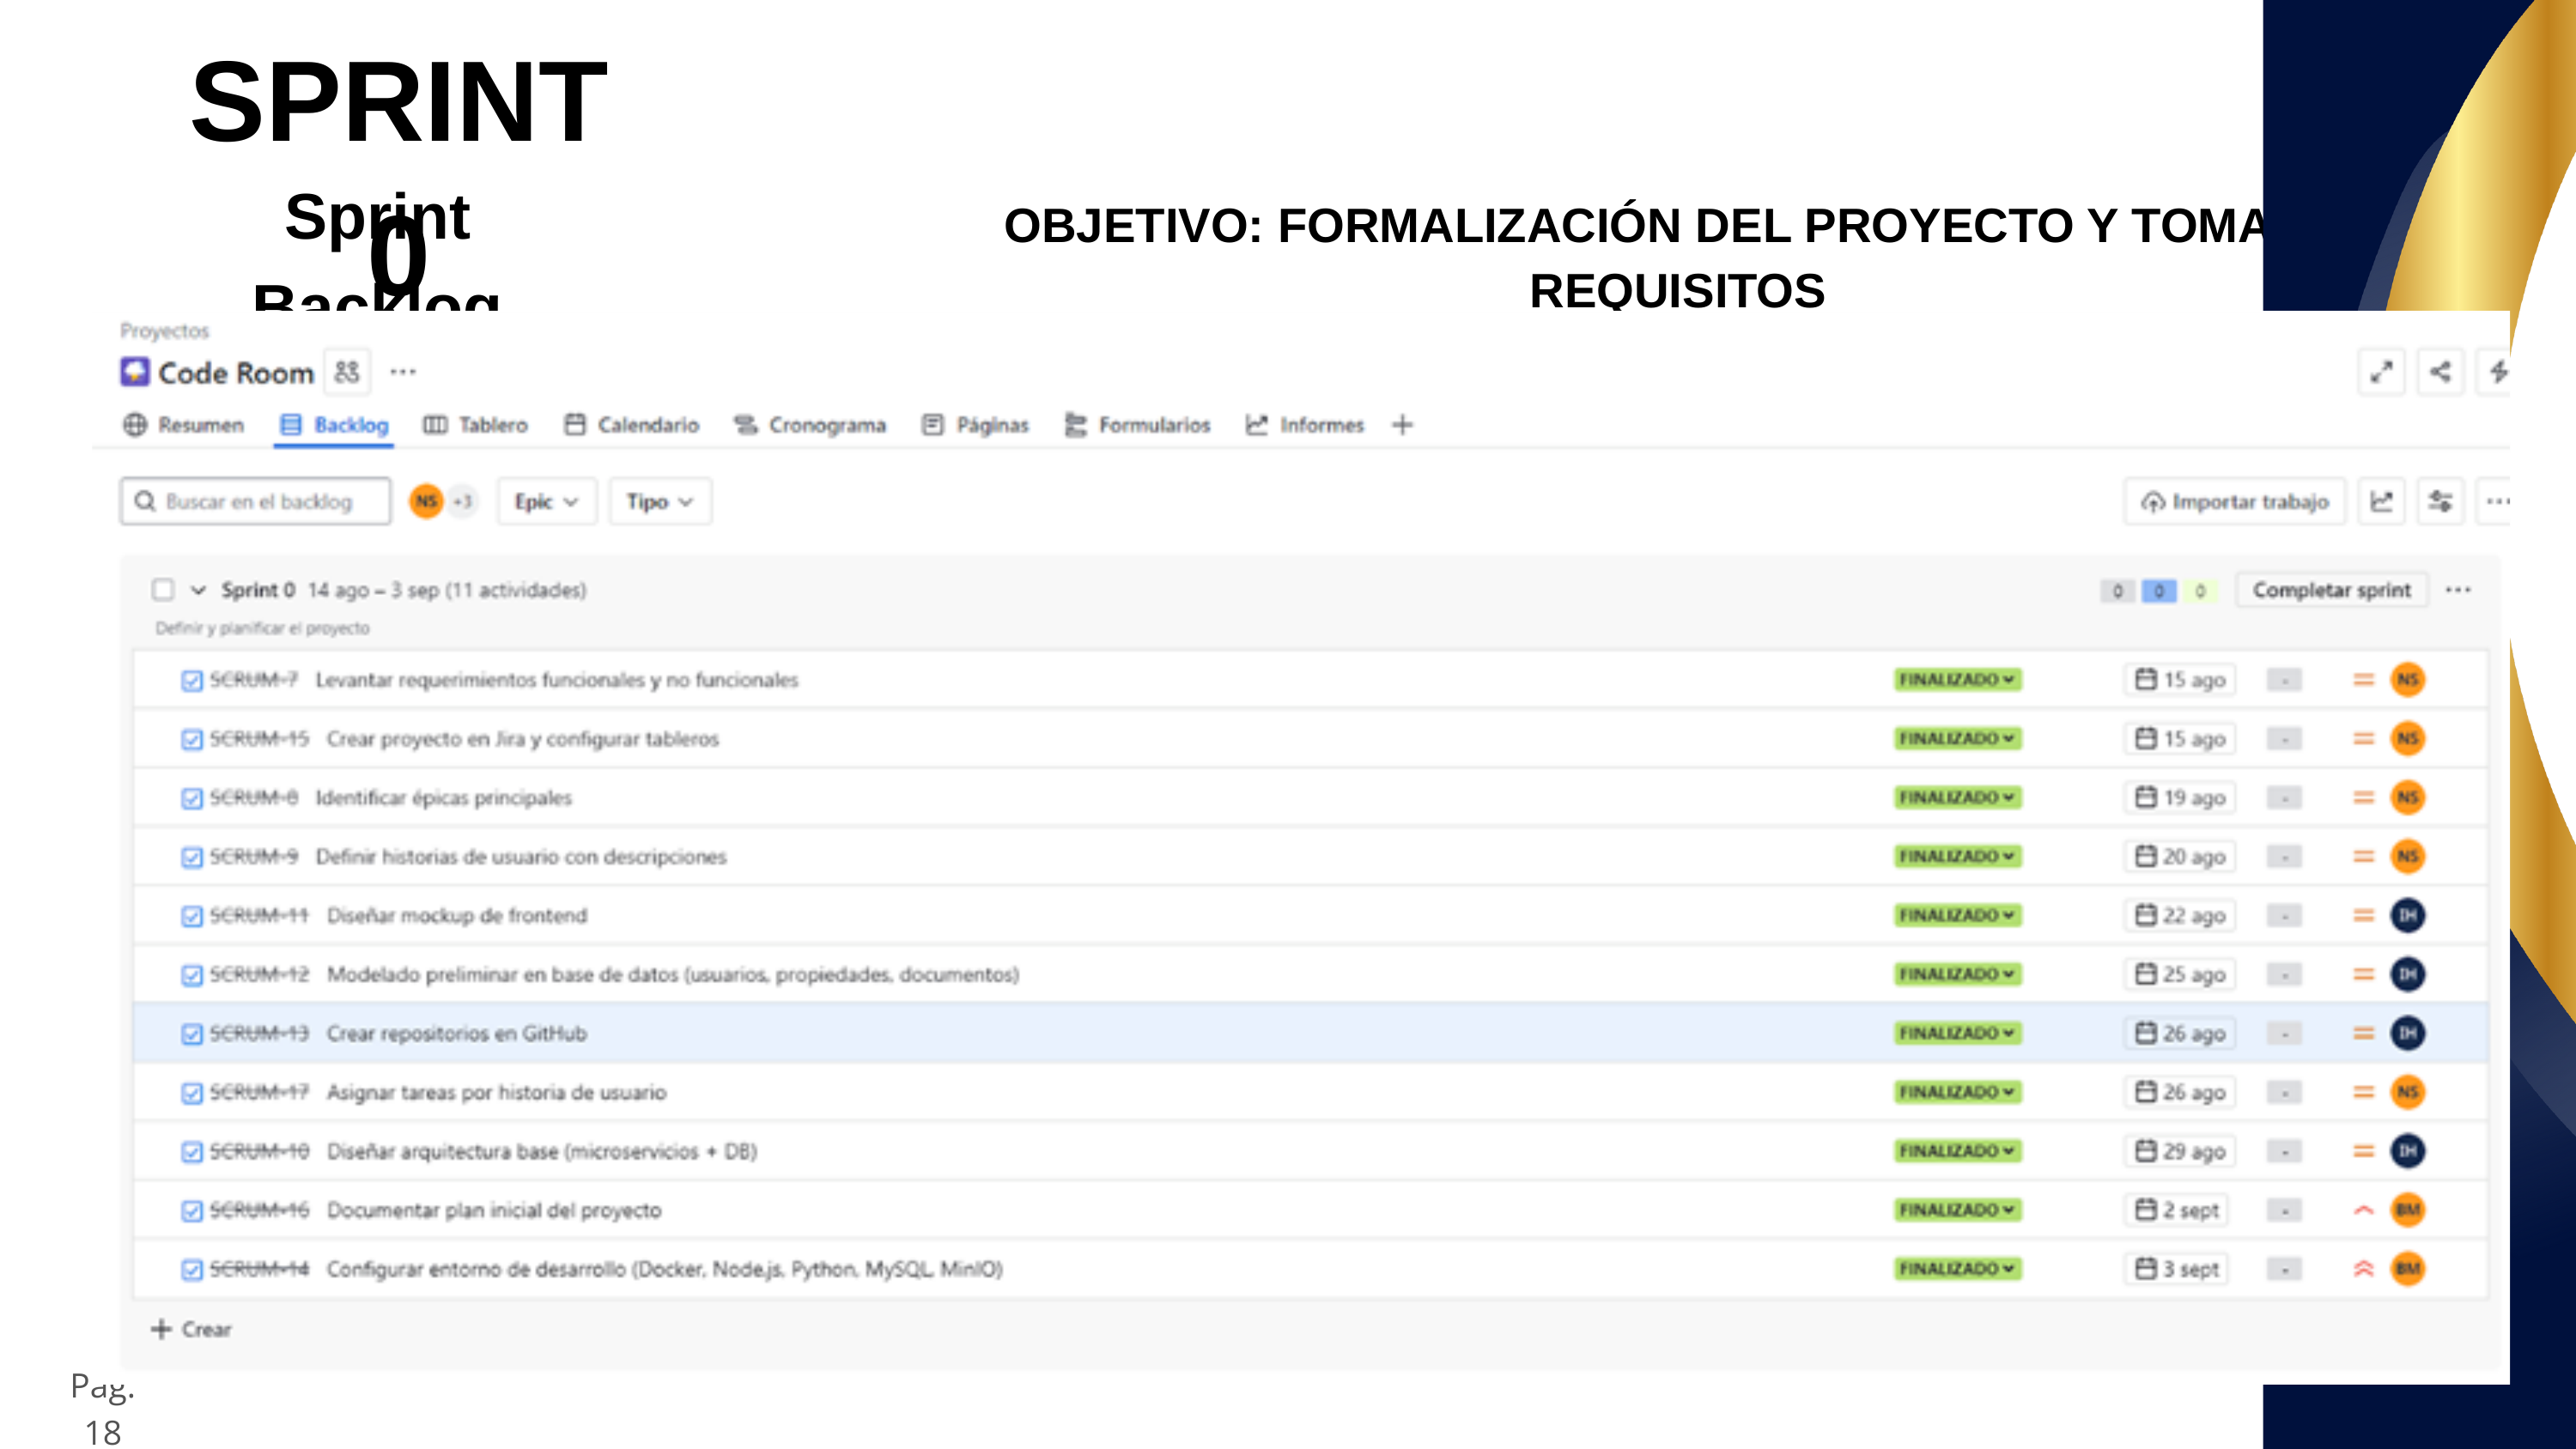

SPRINT 0
Sprint Backlog
OBJETIVO: FORMALIZACIÓN DEL PROYECTO Y TOMA DE REQUISITOS

Pág. 18